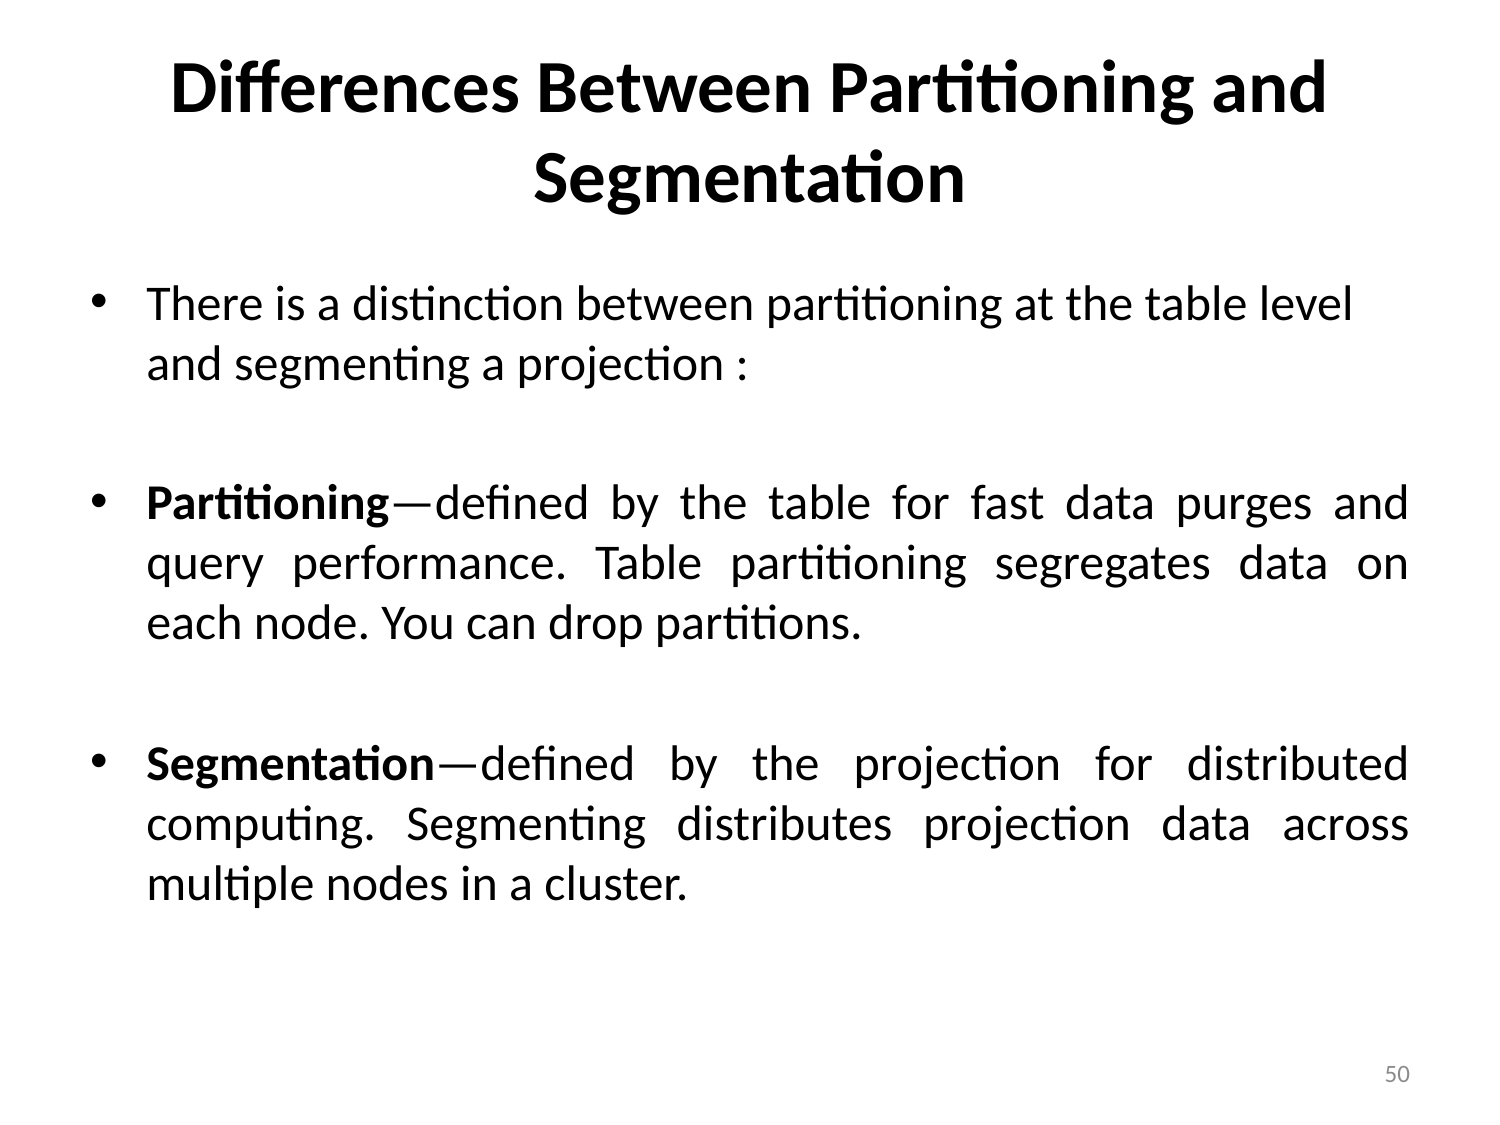

# Differences Between Partitioning and Segmentation
There is a distinction between partitioning at the table level and segmenting a projection :

Partitioning—defined by the table for fast data purges and query performance. Table partitioning segregates data on each node. You can drop partitions.

Segmentation—defined by the projection for distributed computing. Segmenting distributes projection data across multiple nodes in a cluster.
50